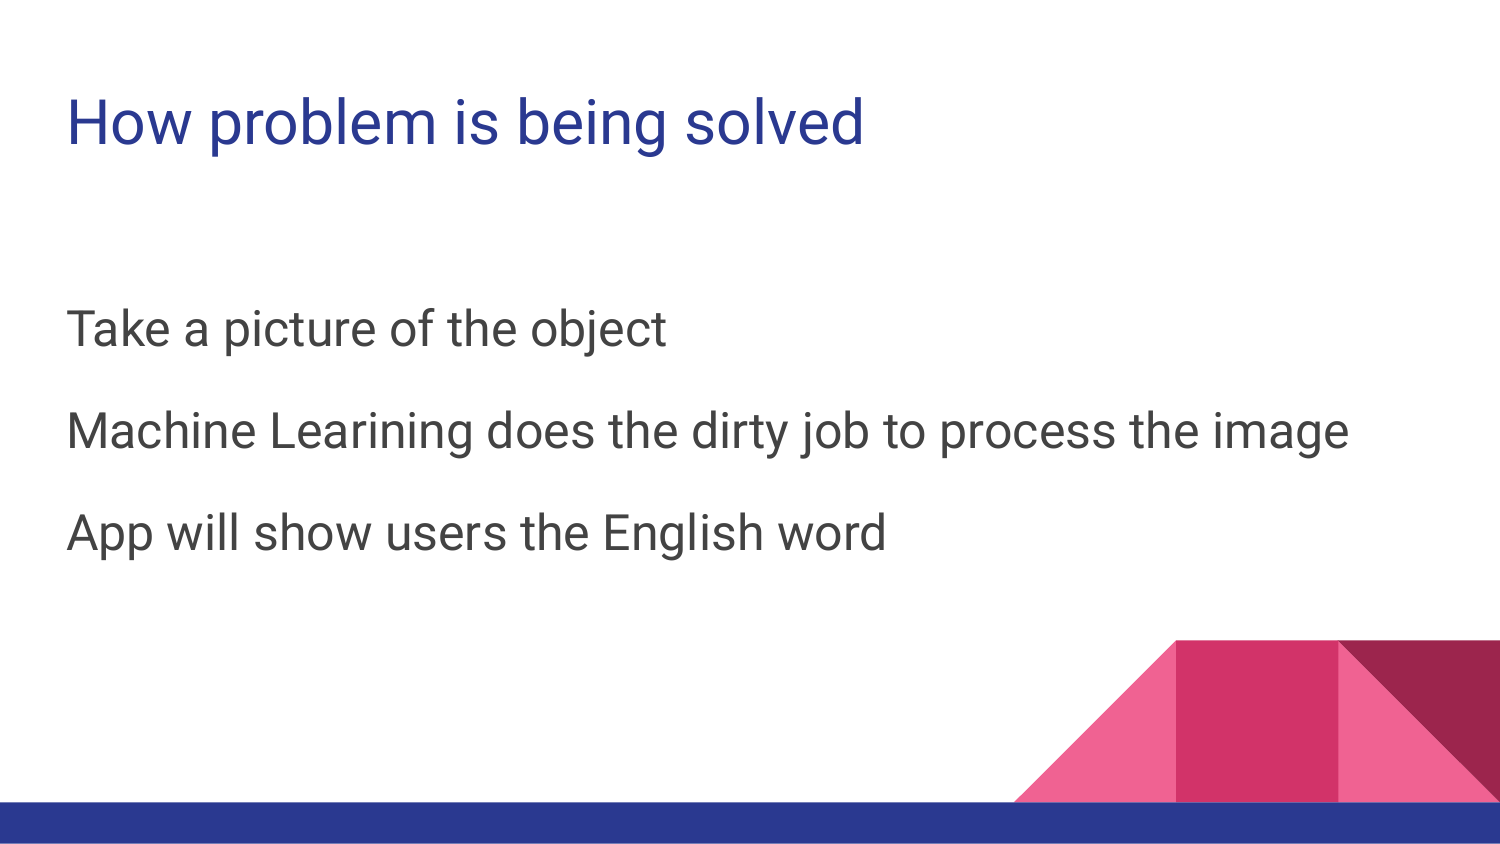

# How problem is being solved
Take a picture of the object
Machine Learining does the dirty job to process the image
App will show users the English word